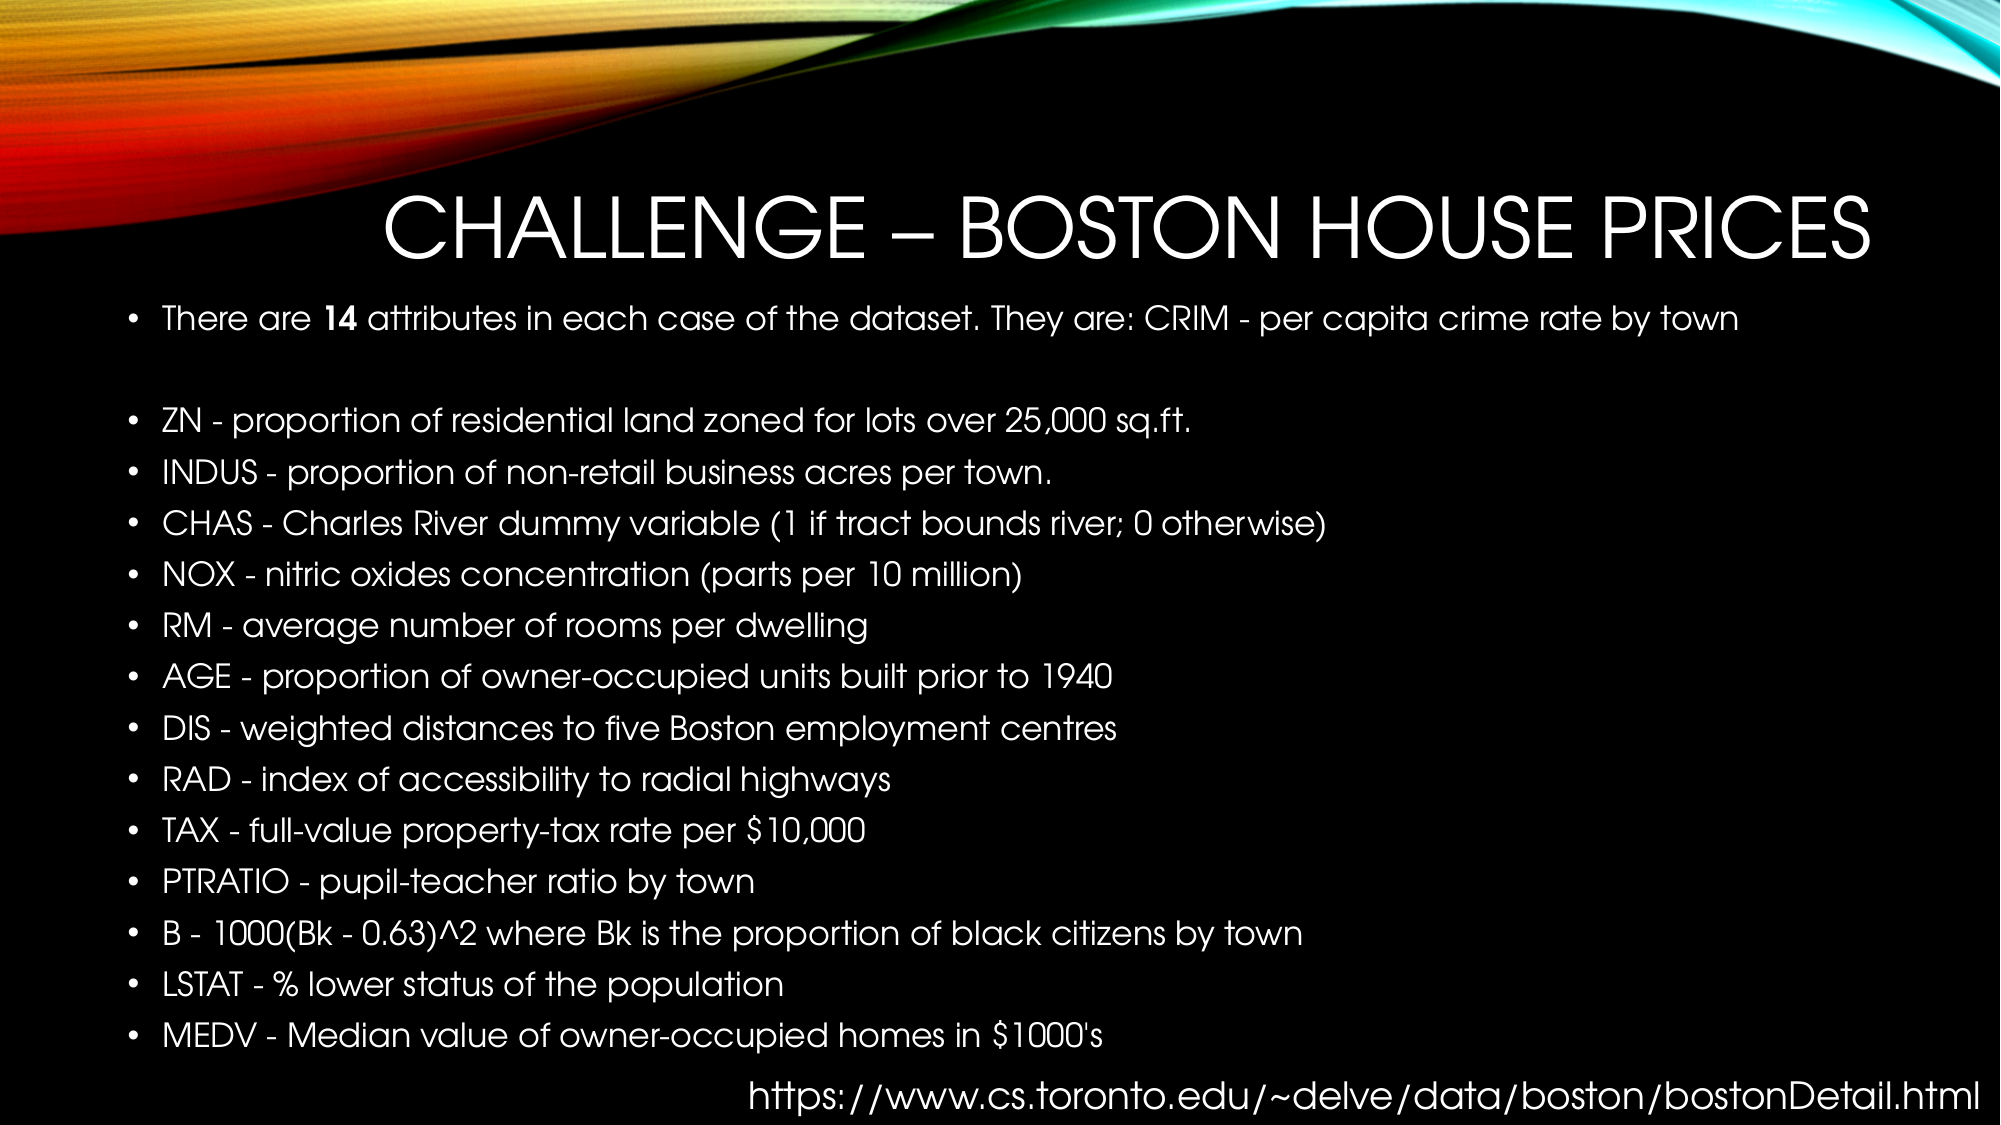

# Challenge – boston house prices
There are 14 attributes in each case of the dataset. They are: CRIM - per capita crime rate by town

ZN - proportion of residential land zoned for lots over 25,000 sq.ft.
INDUS - proportion of non-retail business acres per town.
CHAS - Charles River dummy variable (1 if tract bounds river; 0 otherwise)
NOX - nitric oxides concentration (parts per 10 million)
RM - average number of rooms per dwelling
AGE - proportion of owner-occupied units built prior to 1940
DIS - weighted distances to five Boston employment centres
RAD - index of accessibility to radial highways
TAX - full-value property-tax rate per $10,000
PTRATIO - pupil-teacher ratio by town
B - 1000(Bk - 0.63)^2 where Bk is the proportion of black citizens by town
LSTAT - % lower status of the population
MEDV - Median value of owner-occupied homes in $1000's

https://www.cs.toronto.edu/~delve/data/boston/bostonDetail.html